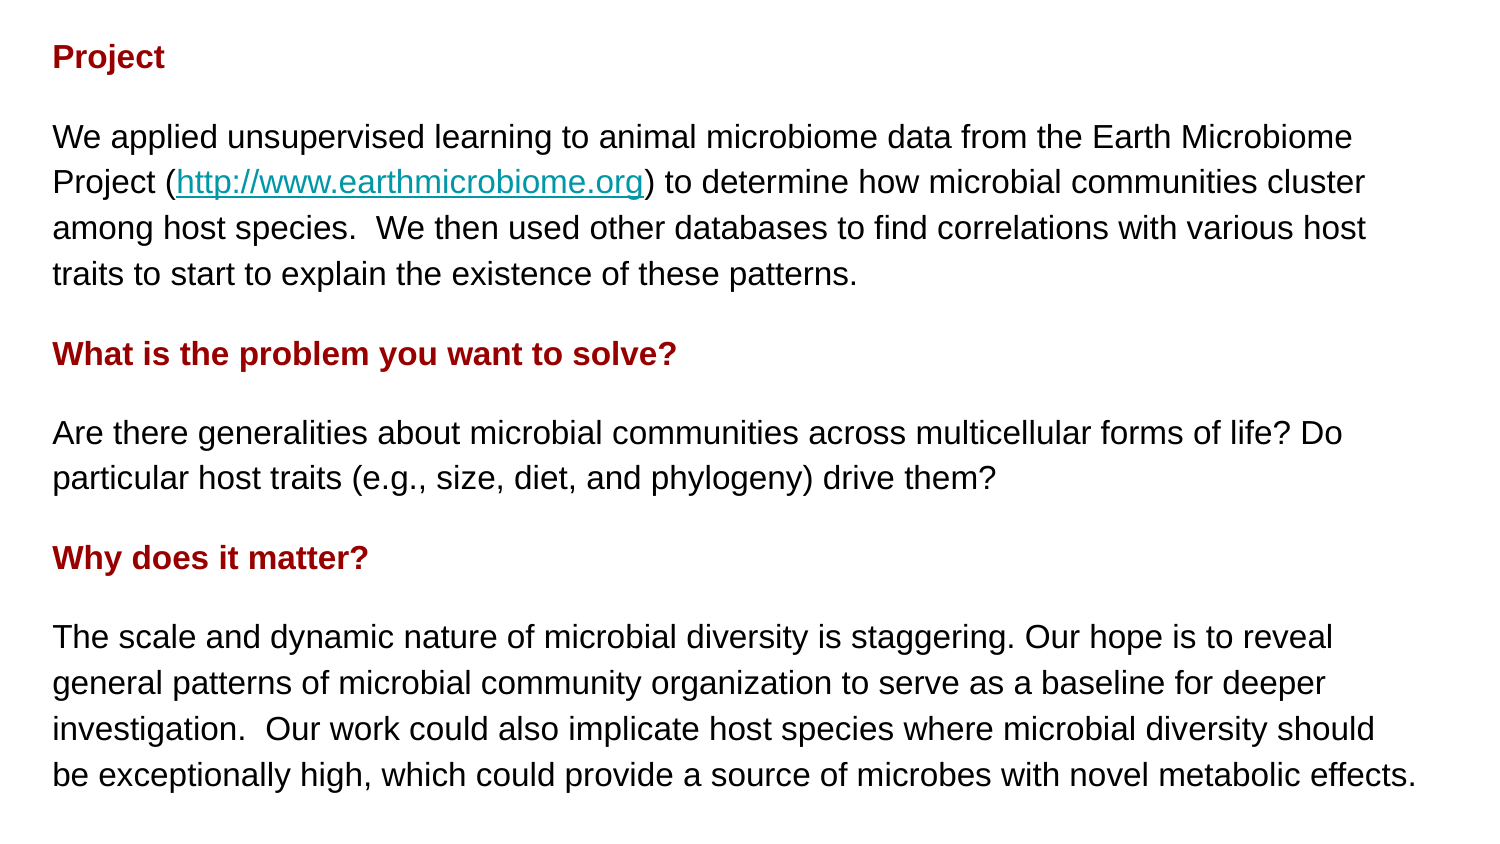

Project
We applied unsupervised learning to animal microbiome data from the Earth Microbiome Project (http://www.earthmicrobiome.org) to determine how microbial communities cluster among host species.  We then used other databases to find correlations with various host traits to start to explain the existence of these patterns.​
​What is the problem you want to solve?​
Are there generalities about microbial communities across multicellular forms of life? Do particular host traits (e.g., size, diet, and phylogeny) drive them?​
Why does it matter?​
The scale and dynamic nature of microbial diversity is staggering. Our hope is to reveal general patterns of microbial community organization to serve as a baseline for deeper investigation.​  Our work could also implicate host species where microbial diversity should be exceptionally high, which could provide a source of microbes with novel metabolic effects.